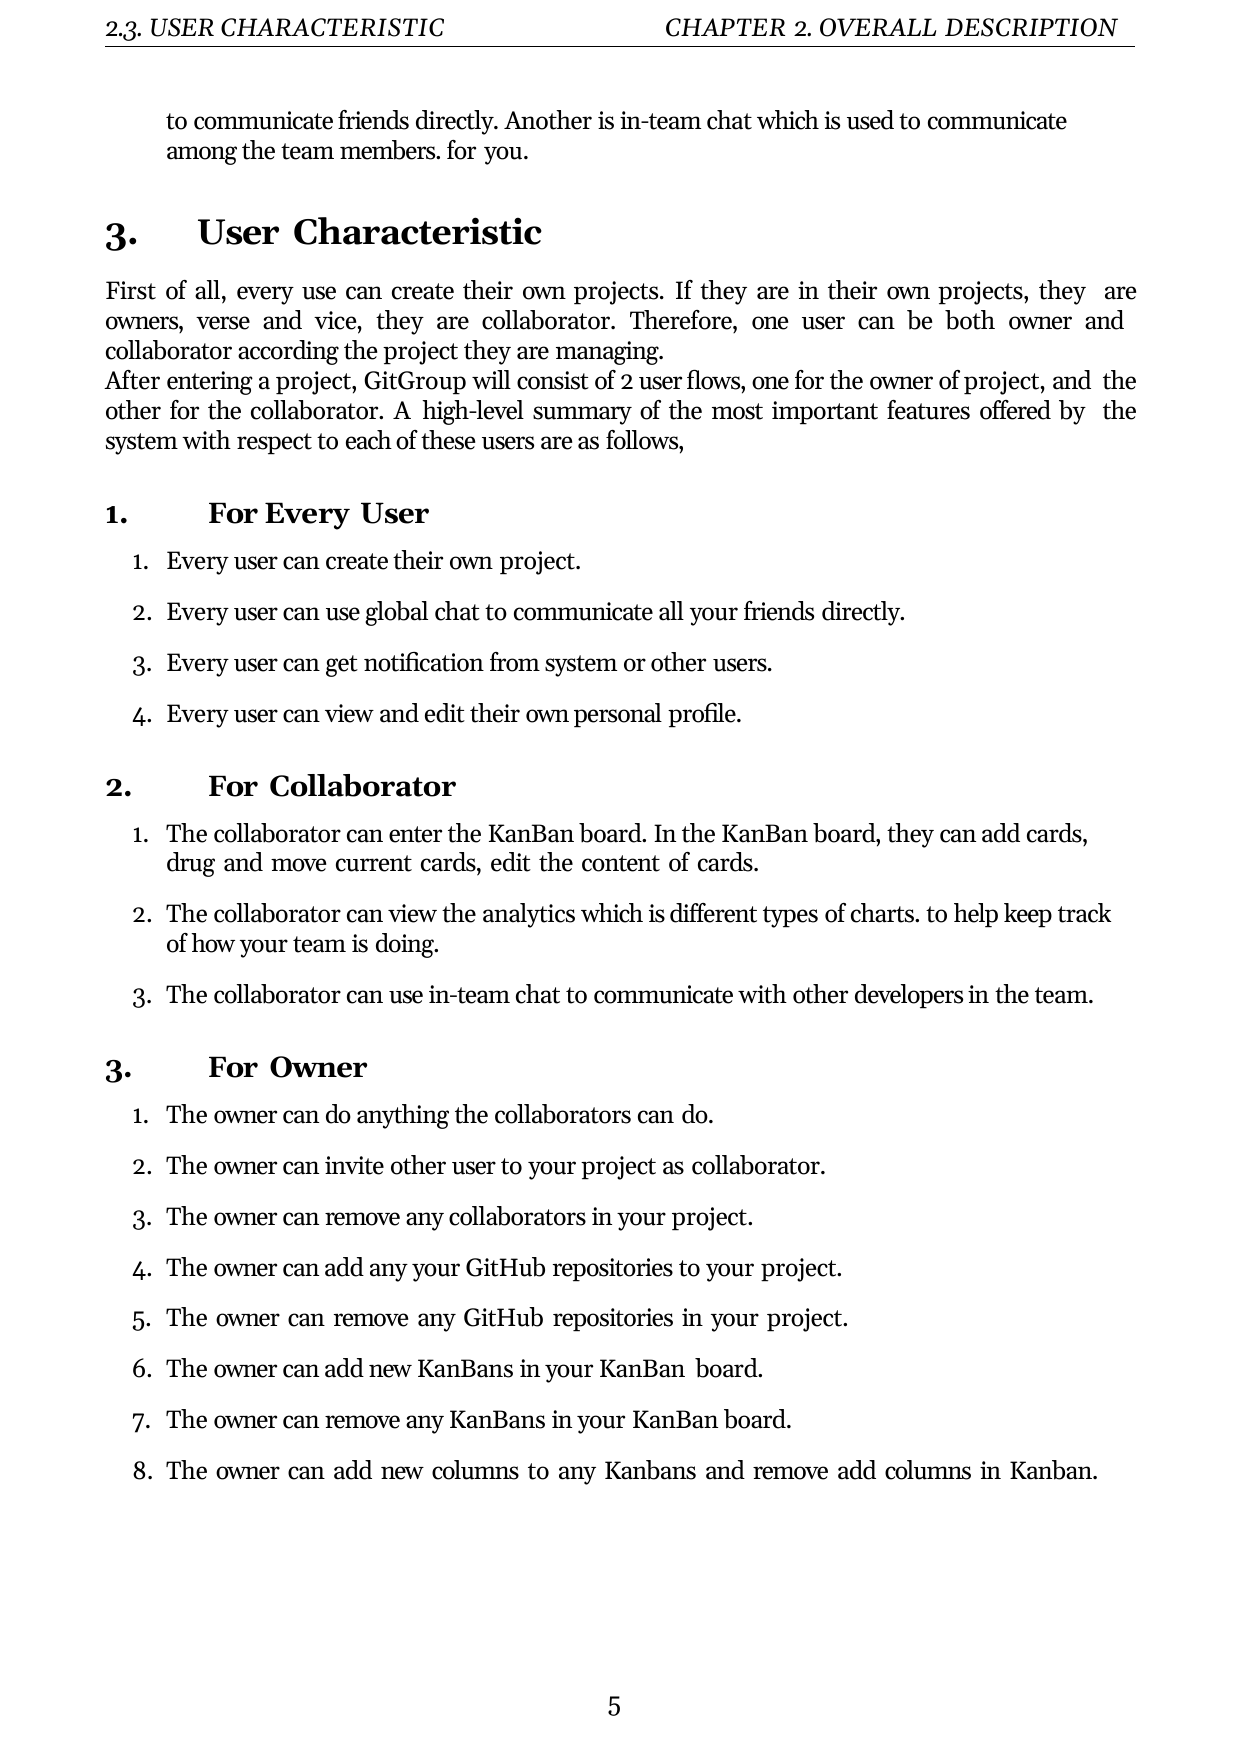

2.3. USER CHARACTERISTIC
CHAPTER 2. OVERALL DESCRIPTION

to communicate friends directly. Another is in-team chat which is used to communicate  among the team members. for you.

User Characteristic
First of all, every use can create their own projects. If they are in their own projects, they  are owners, verse and vice, they are collaborator. Therefore, one user can be both owner and  collaborator according the project they are managing.
After entering a project, GitGroup will consist of 2 user flows, one for the owner of project, and  the other for the collaborator. A high-level summary of the most important features offered by  the system with respect to each of these users are as follows,

For Every User
Every user can create their own project.
Every user can use global chat to communicate all your friends directly.
Every user can get notification from system or other users.
Every user can view and edit their own personal profile.

For Collaborator
The collaborator can enter the KanBan board. In the KanBan board, they can add cards,  drug and move current cards, edit the content of cards.
The collaborator can view the analytics which is different types of charts. to help keep track  of how your team is doing.
The collaborator can use in-team chat to communicate with other developers in the team.

For Owner
The owner can do anything the collaborators can do.
The owner can invite other user to your project as collaborator.
The owner can remove any collaborators in your project.
The owner can add any your GitHub repositories to your project.
The owner can remove any GitHub repositories in your project.
The owner can add new KanBans in your KanBan board.
The owner can remove any KanBans in your KanBan board.
The owner can add new columns to any Kanbans and remove add columns in Kanban.
5